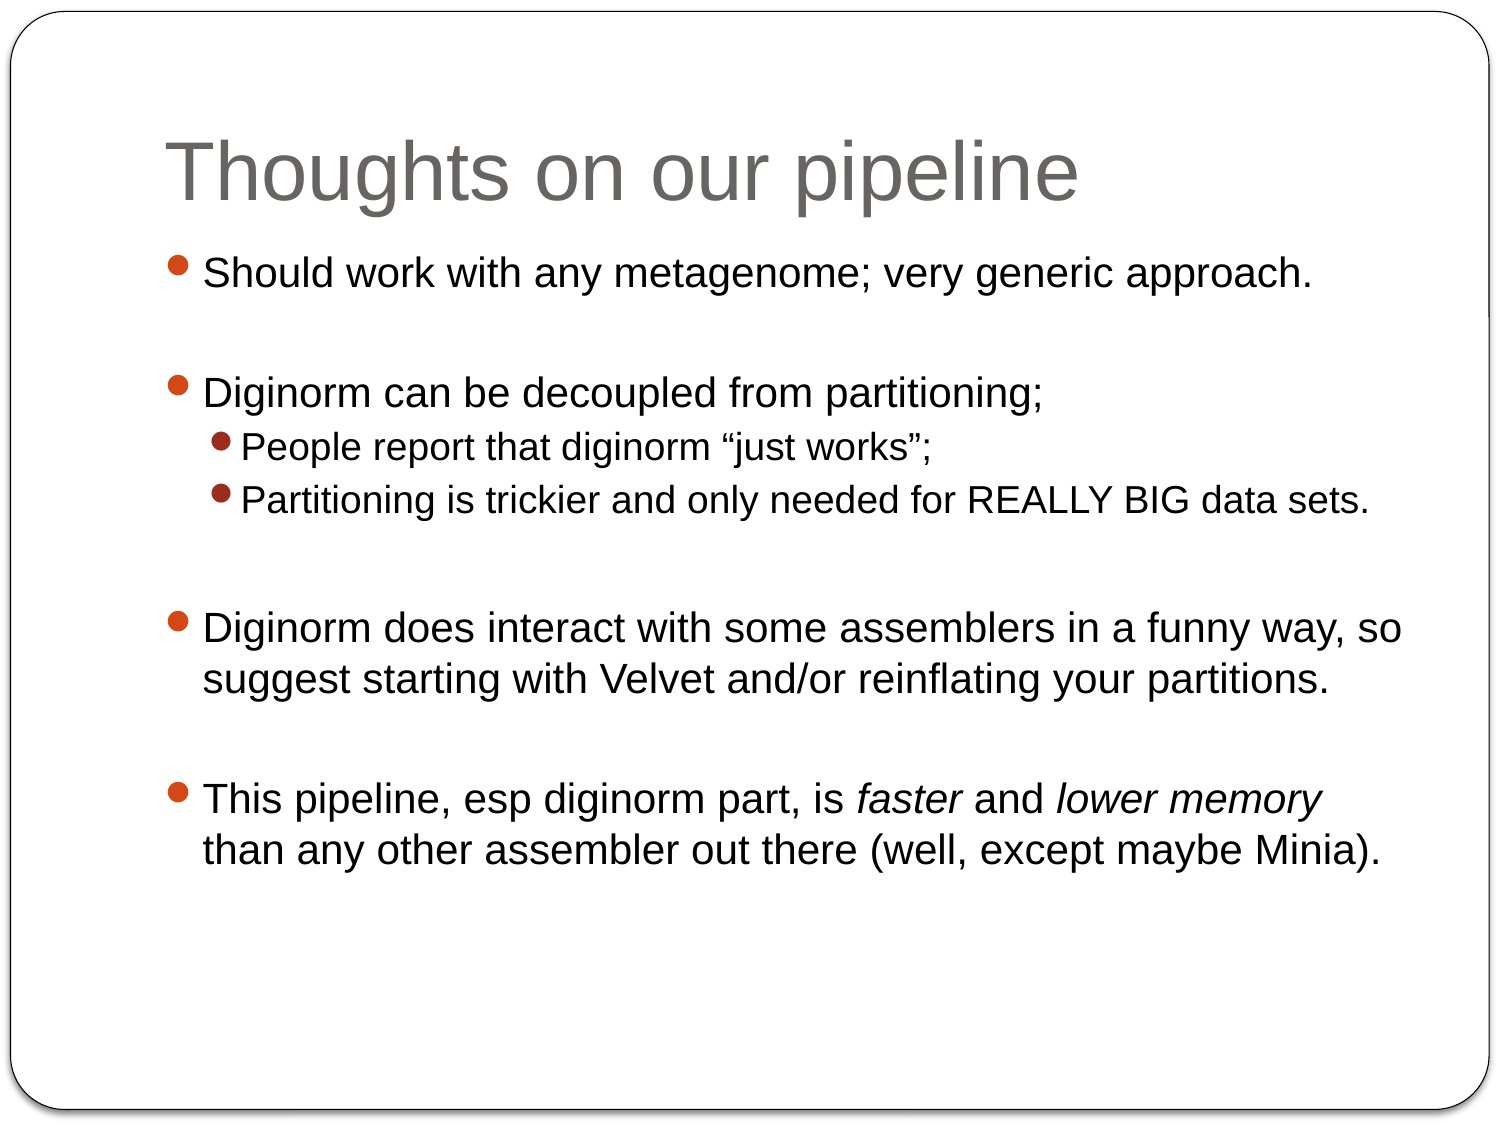

# Thoughts on our pipeline
Should work with any metagenome; very generic approach.

Diginorm can be decoupled from partitioning;
People report that diginorm “just works”;
Partitioning is trickier and only needed for REALLY BIG data sets.

Diginorm does interact with some assemblers in a funny way, so suggest starting with Velvet and/or reinflating your partitions.

This pipeline, esp diginorm part, is faster and lower memory than any other assembler out there (well, except maybe Minia).